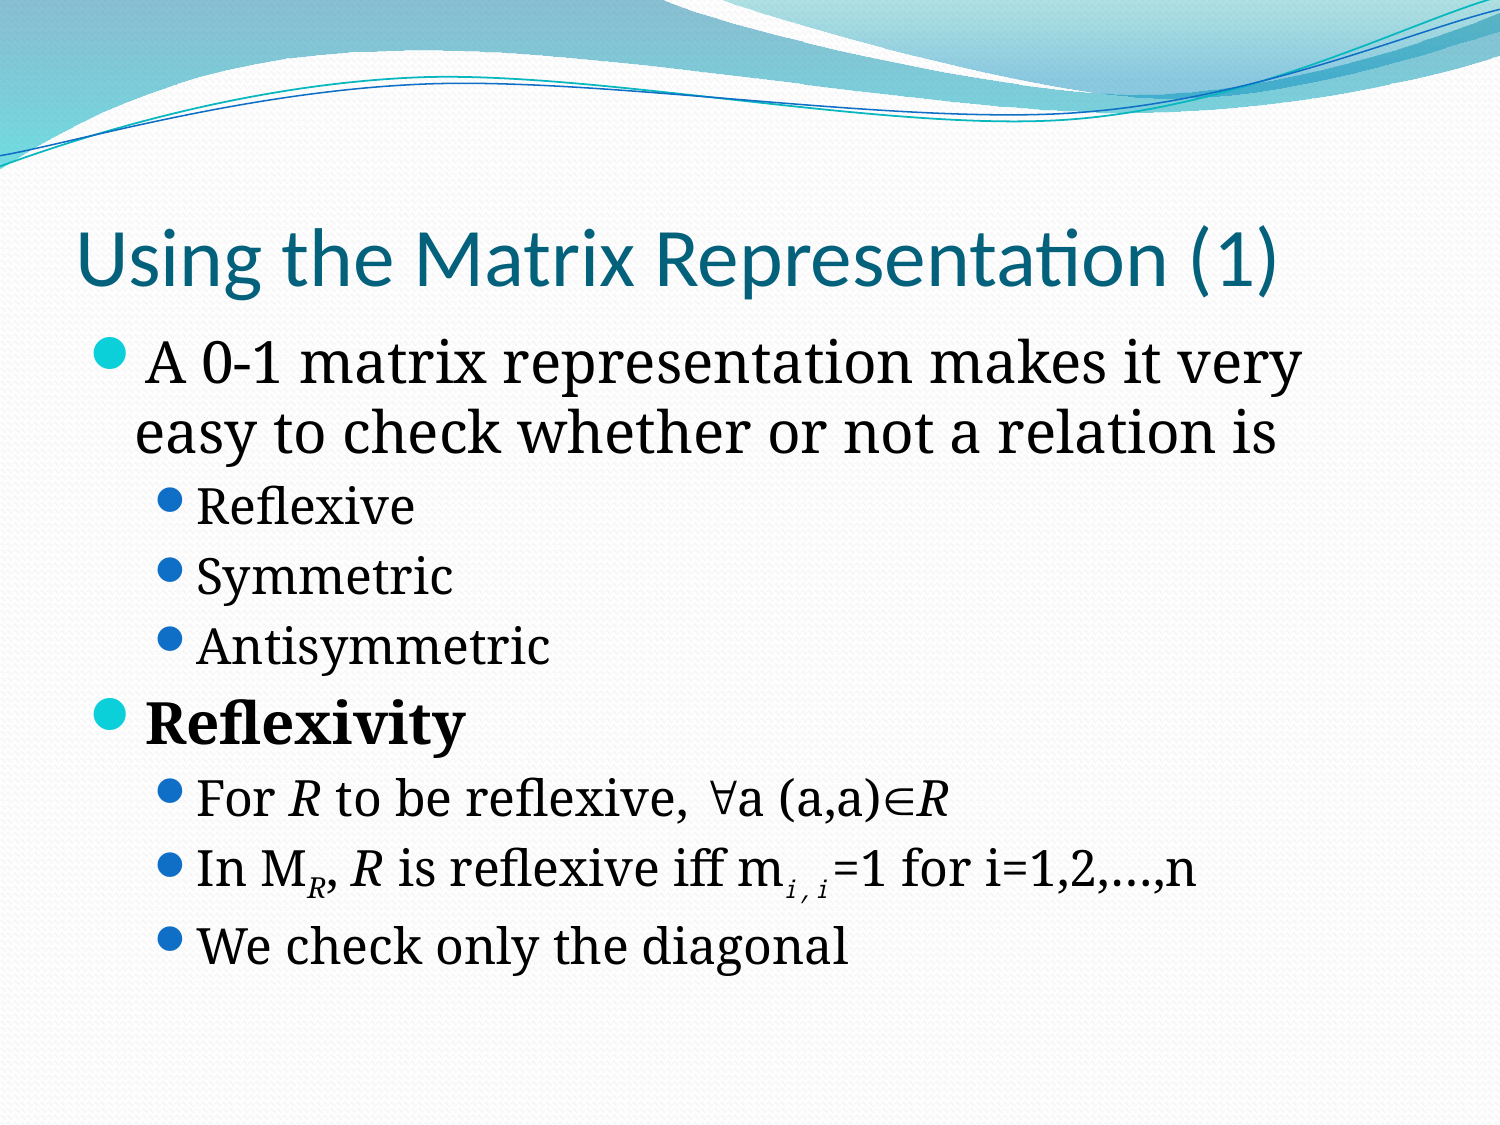

# Using the Matrix Representation (1)
A 0-1 matrix representation makes it very easy to check whether or not a relation is
Reflexive
Symmetric
Antisymmetric
Reflexivity
For R to be reflexive, ∀a (a,a)∈R
In MR, R is reflexive iff mi,i=1 for i=1,2,…,n
We check only the diagonal